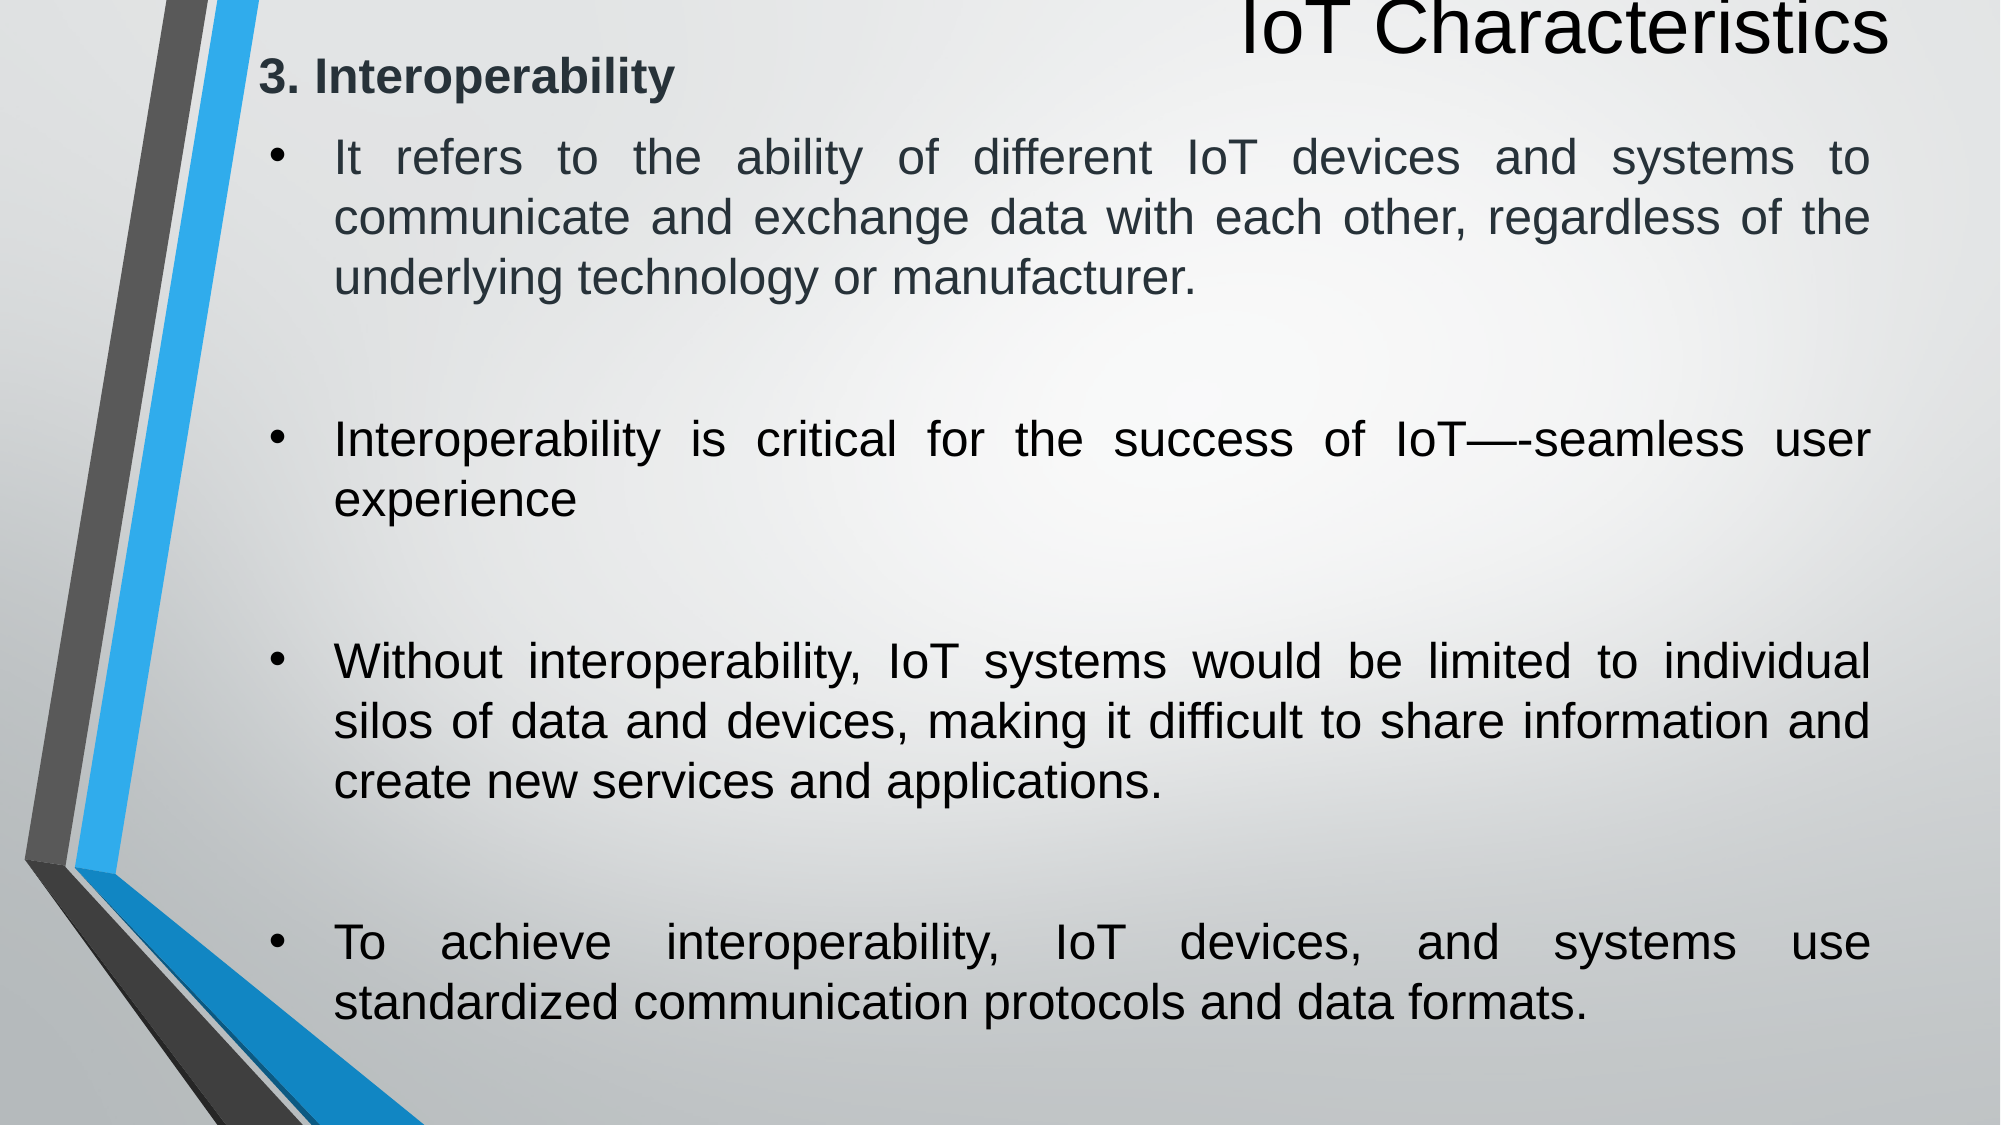

# IoT Characteristics
3. Interoperability
It refers to the ability of different IoT devices and systems to communicate and exchange data with each other, regardless of the underlying technology or manufacturer.

Interoperability is critical for the success of IoT—-seamless user experience

Without interoperability, IoT systems would be limited to individual silos of data and devices, making it difficult to share information and create new services and applications.

To achieve interoperability, IoT devices, and systems use standardized communication protocols and data formats.